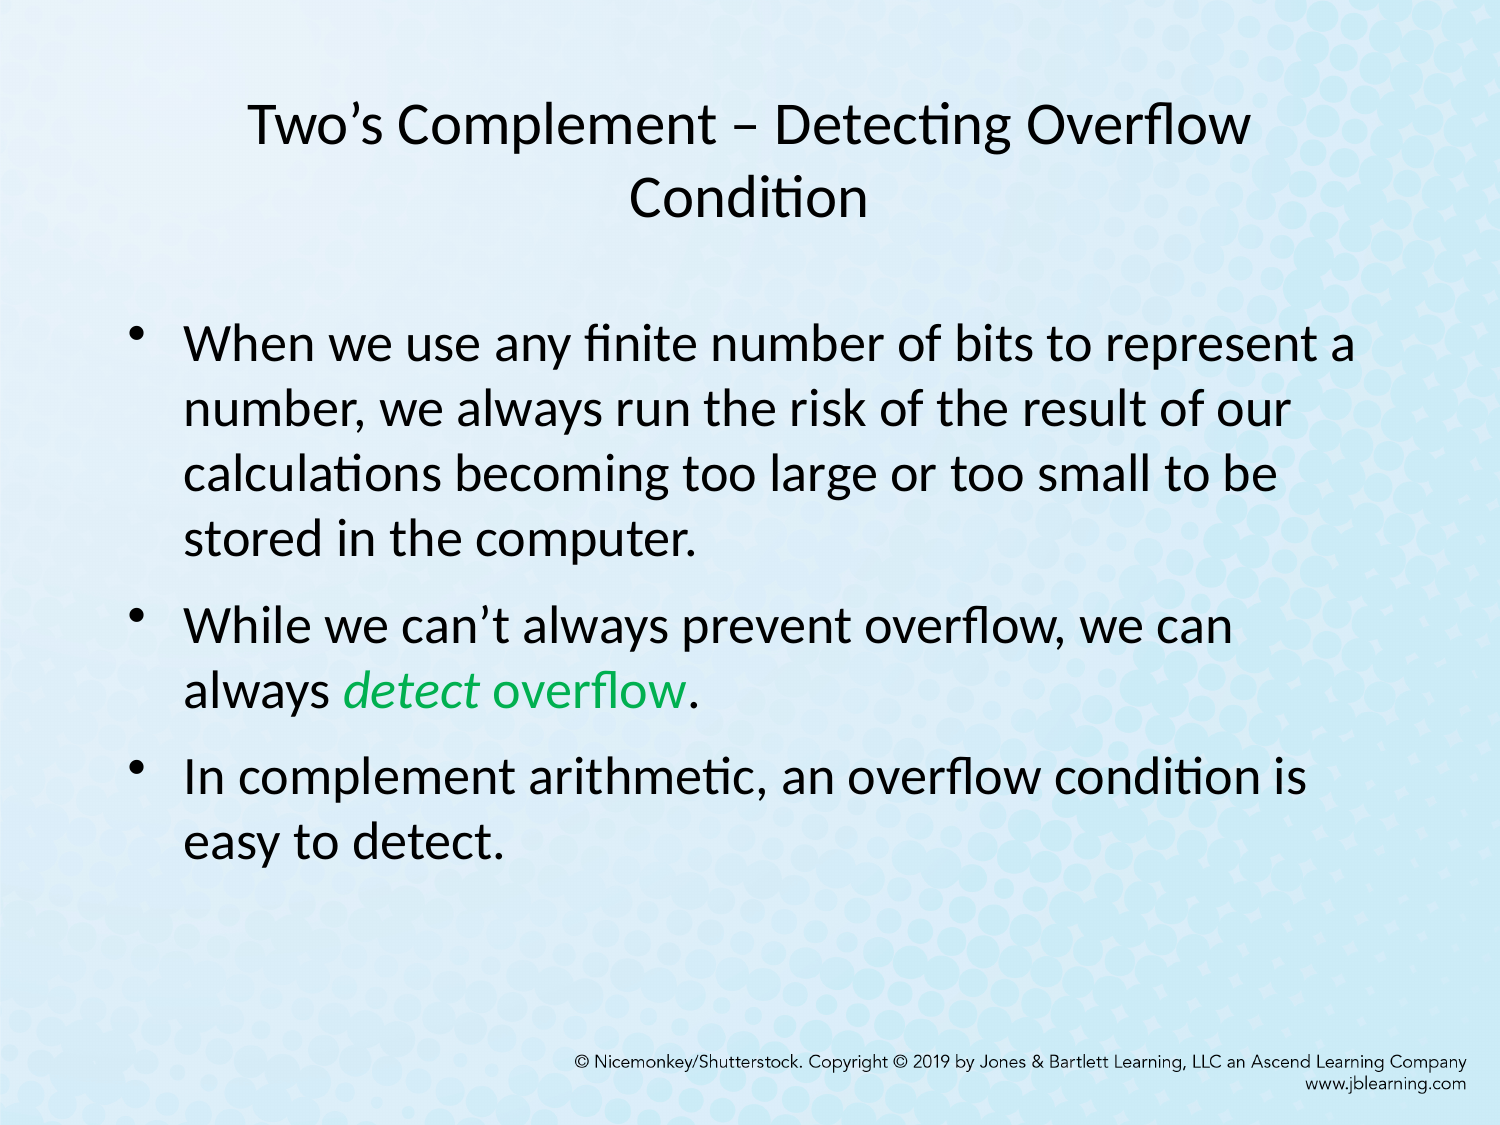

# Two’s Complement – Detecting Overflow Condition
When we use any finite number of bits to represent a number, we always run the risk of the result of our calculations becoming too large or too small to be stored in the computer.
While we can’t always prevent overflow, we can always detect overflow.
In complement arithmetic, an overflow condition is easy to detect.